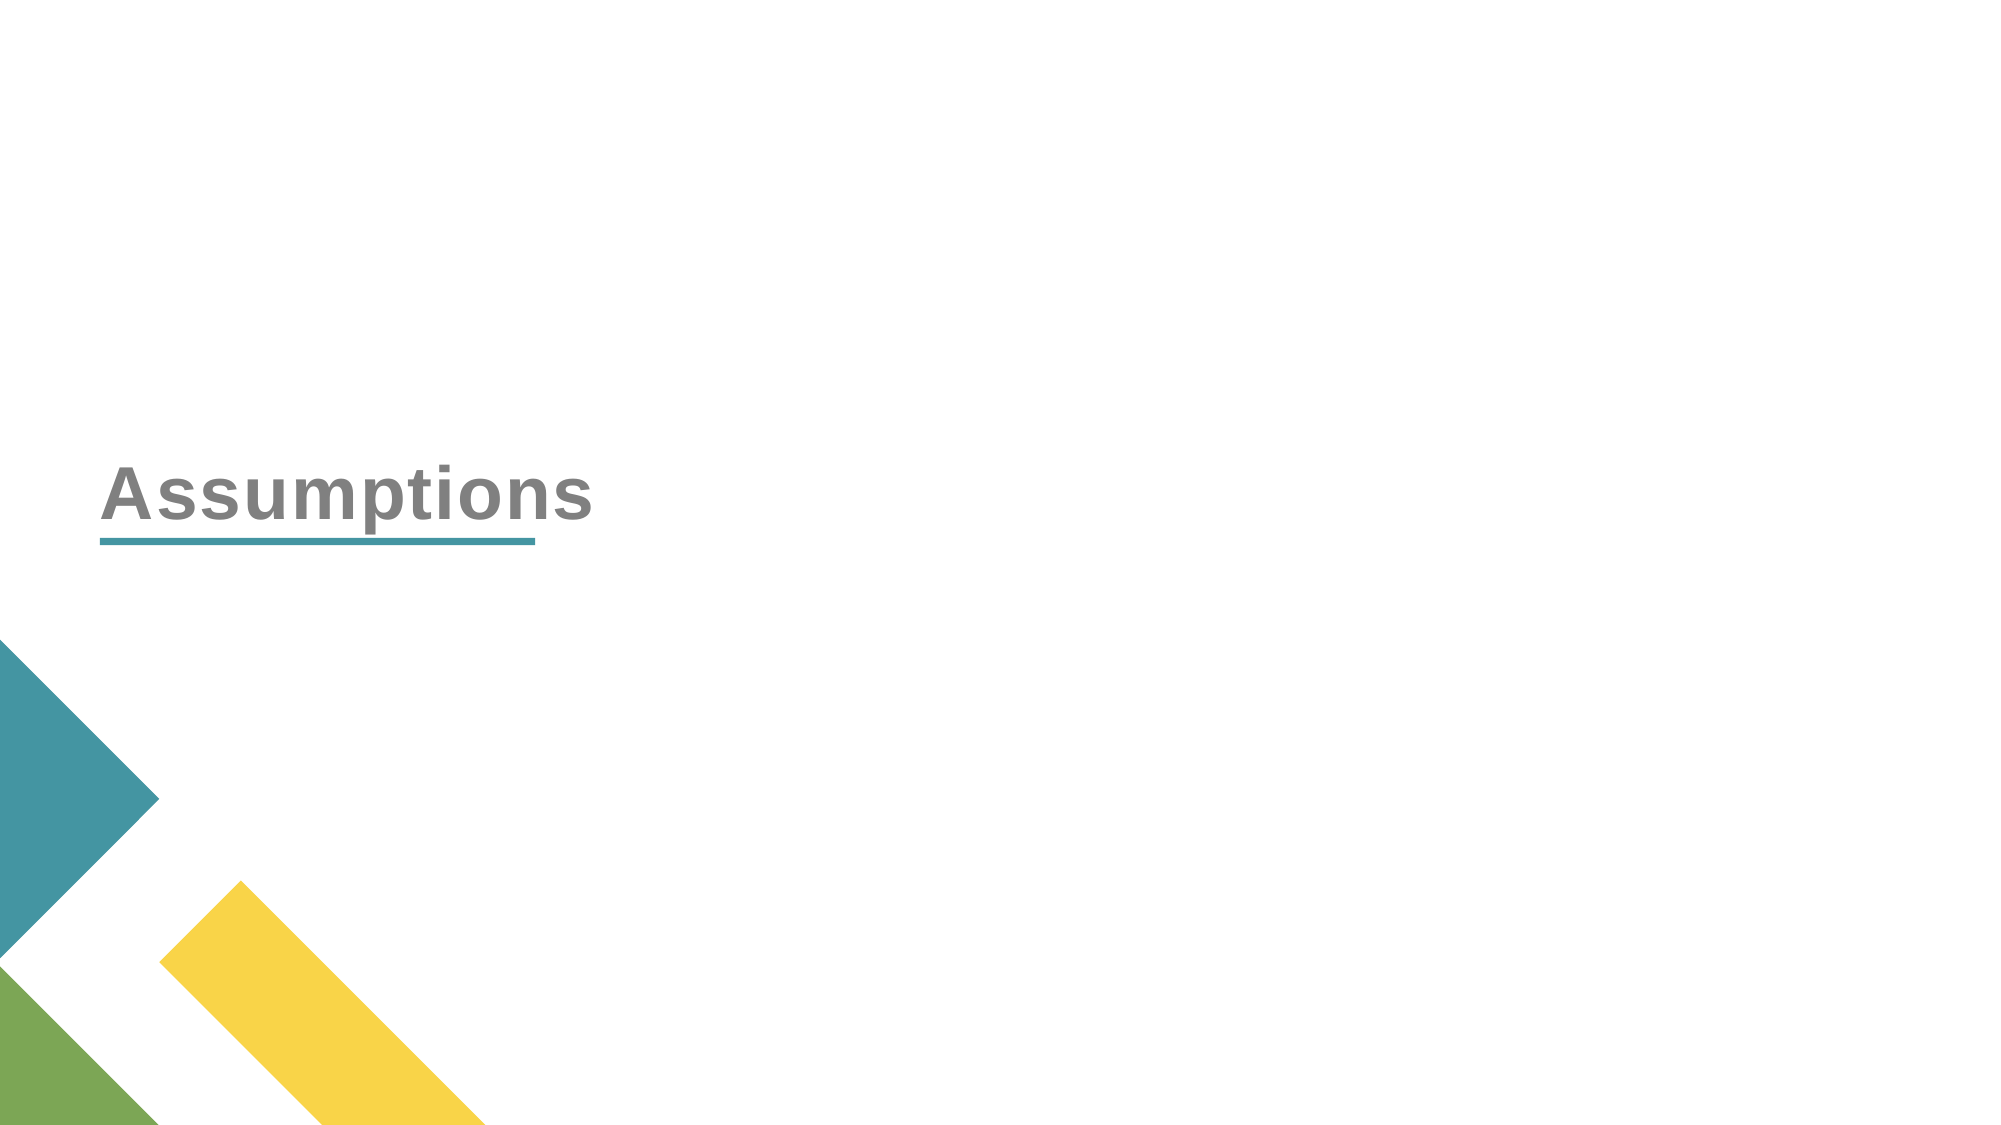

# Assumptions

Slide 7 – M.C. Squared